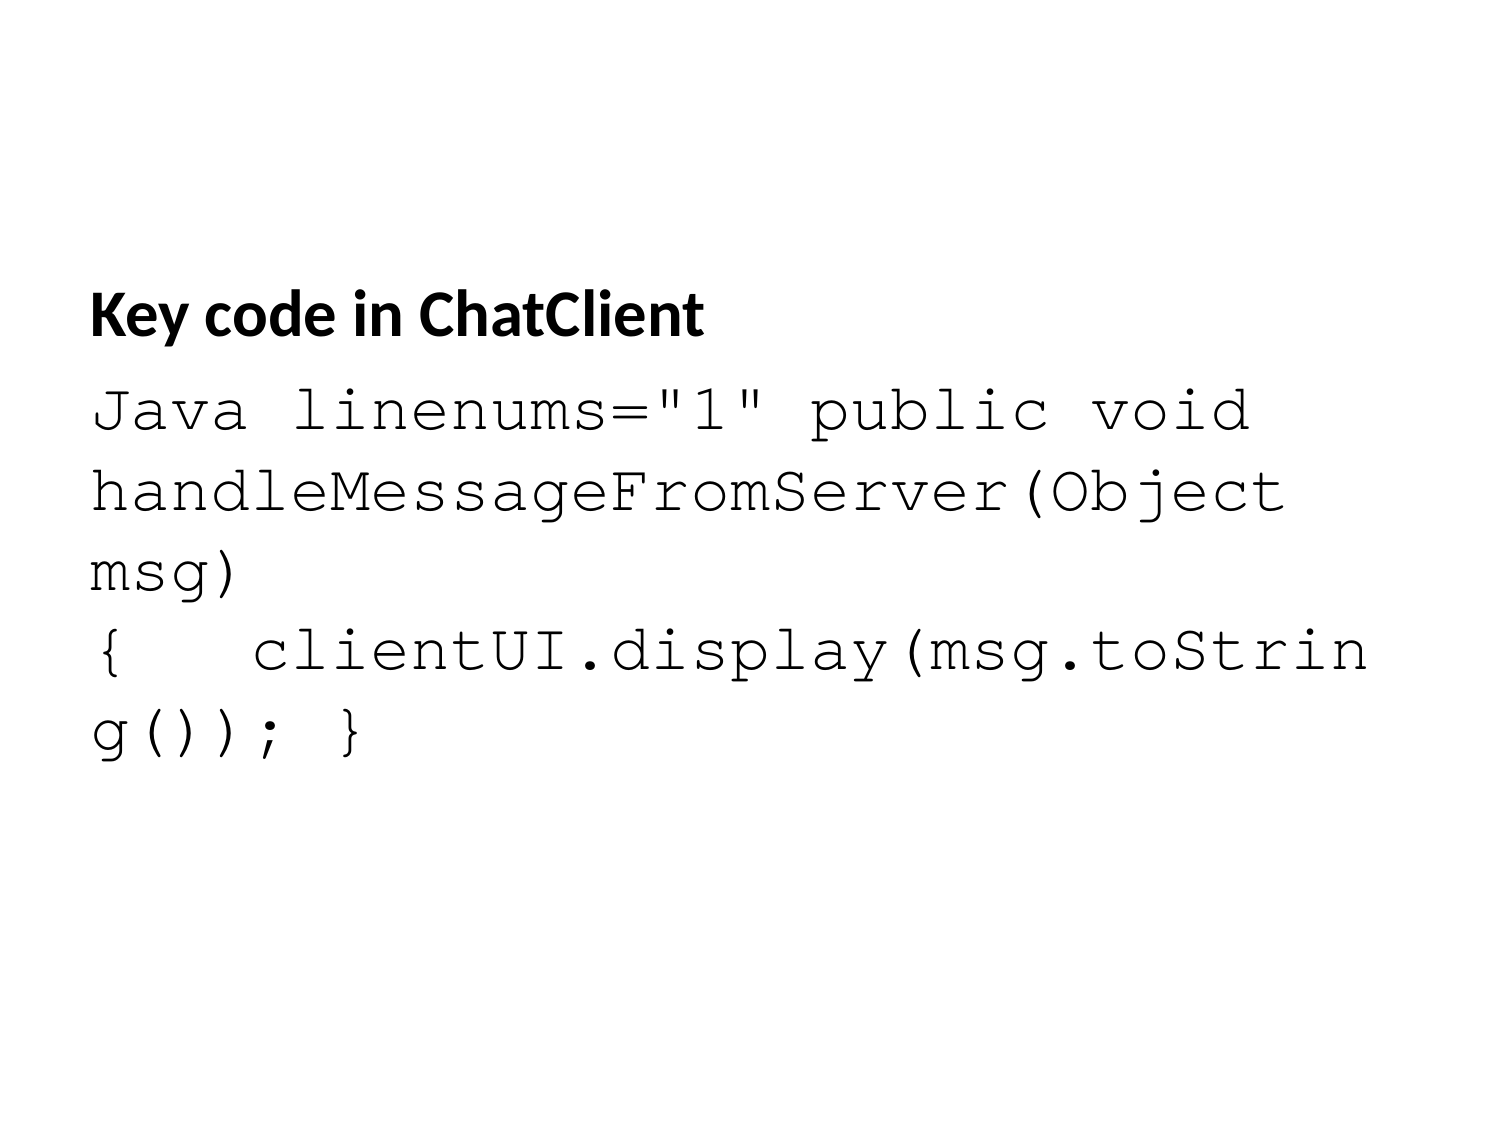

Key code in ChatClient
Java linenums="1" public void handleMessageFromServer(Object msg)  {   clientUI.display(msg.toString()); }